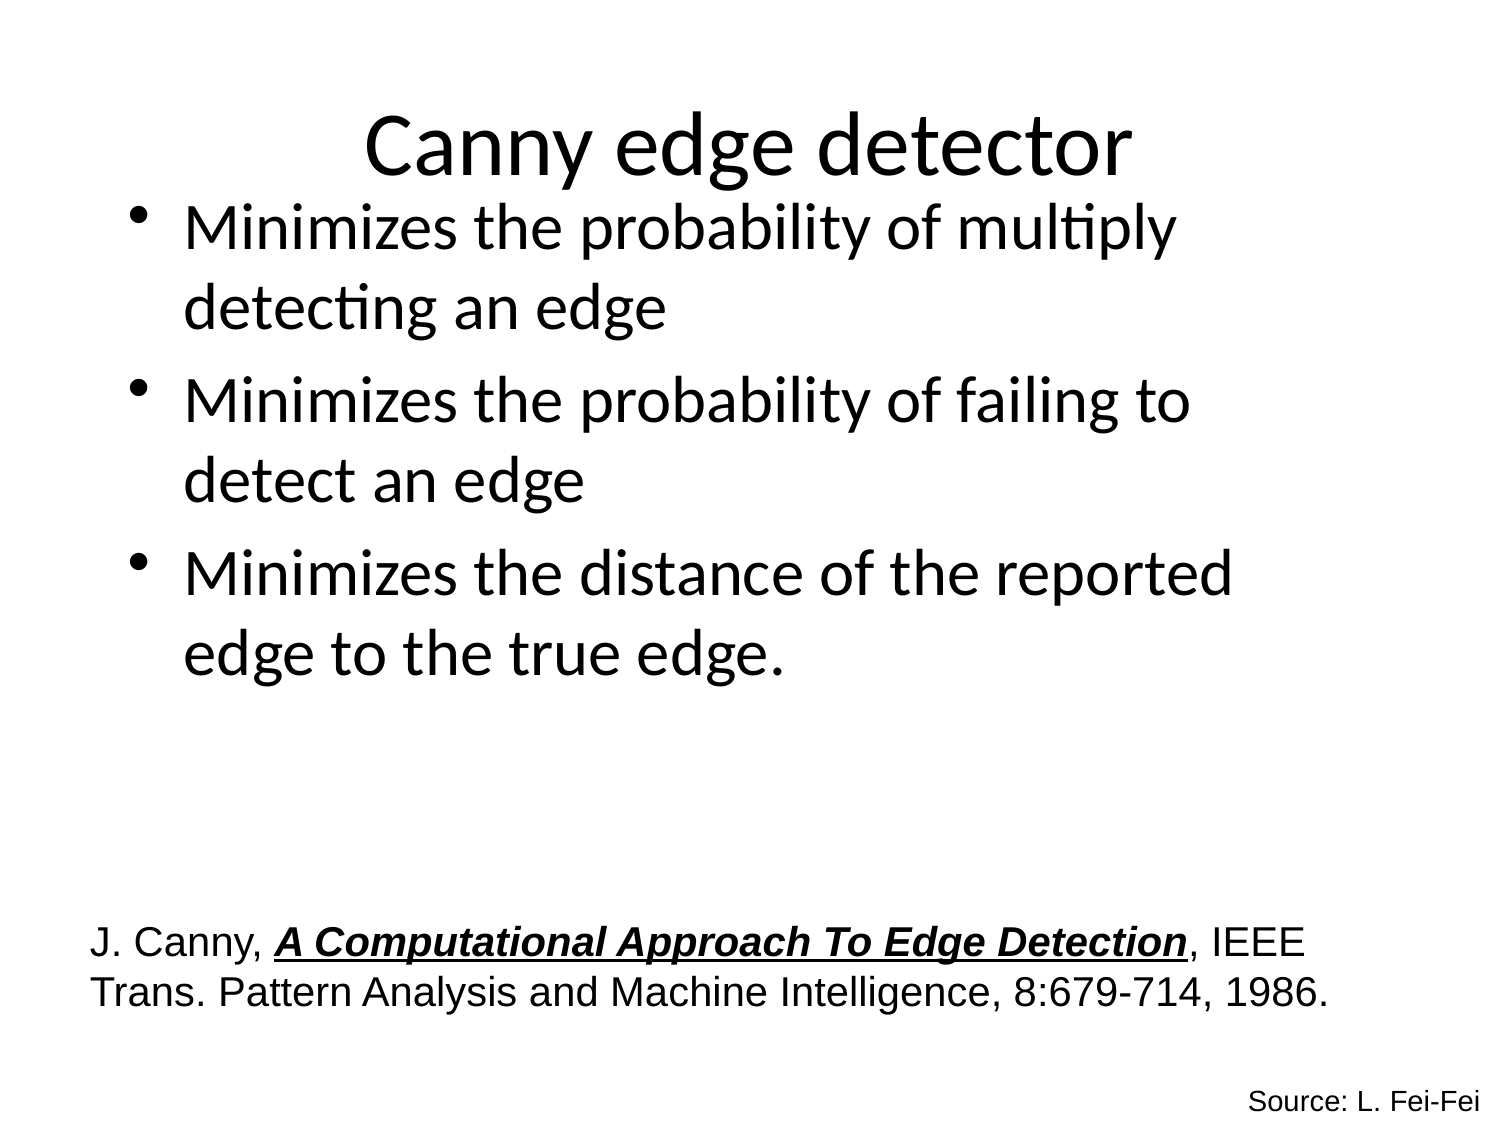

# Canny edge detector
Minimizes the probability of multiply detecting an edge
Minimizes the probability of failing to detect an edge
Minimizes the distance of the reported edge to the true edge.
J. Canny, A Computational Approach To Edge Detection, IEEE Trans. Pattern Analysis and Machine Intelligence, 8:679-714, 1986.
Source: L. Fei-Fei